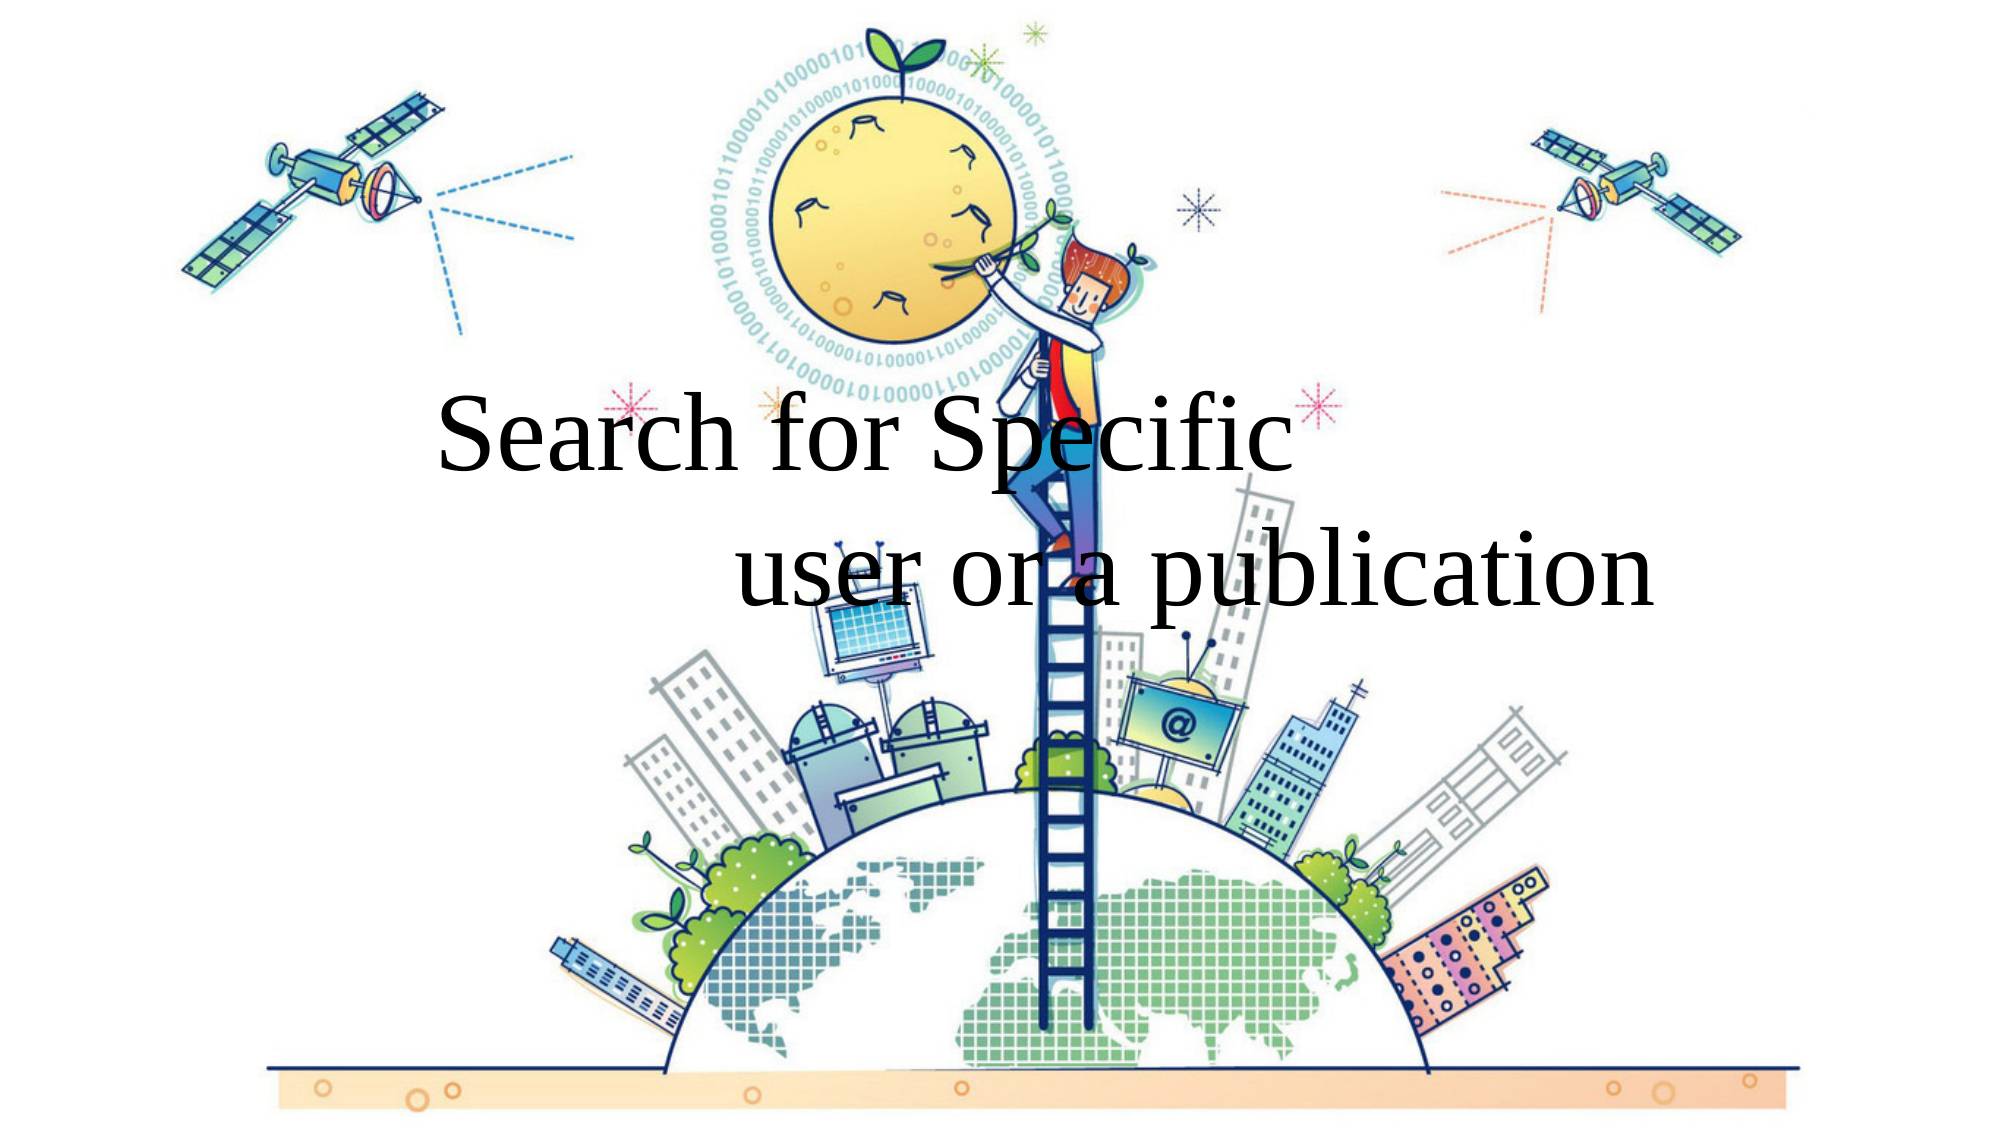

Search for Specific
		user or a publication